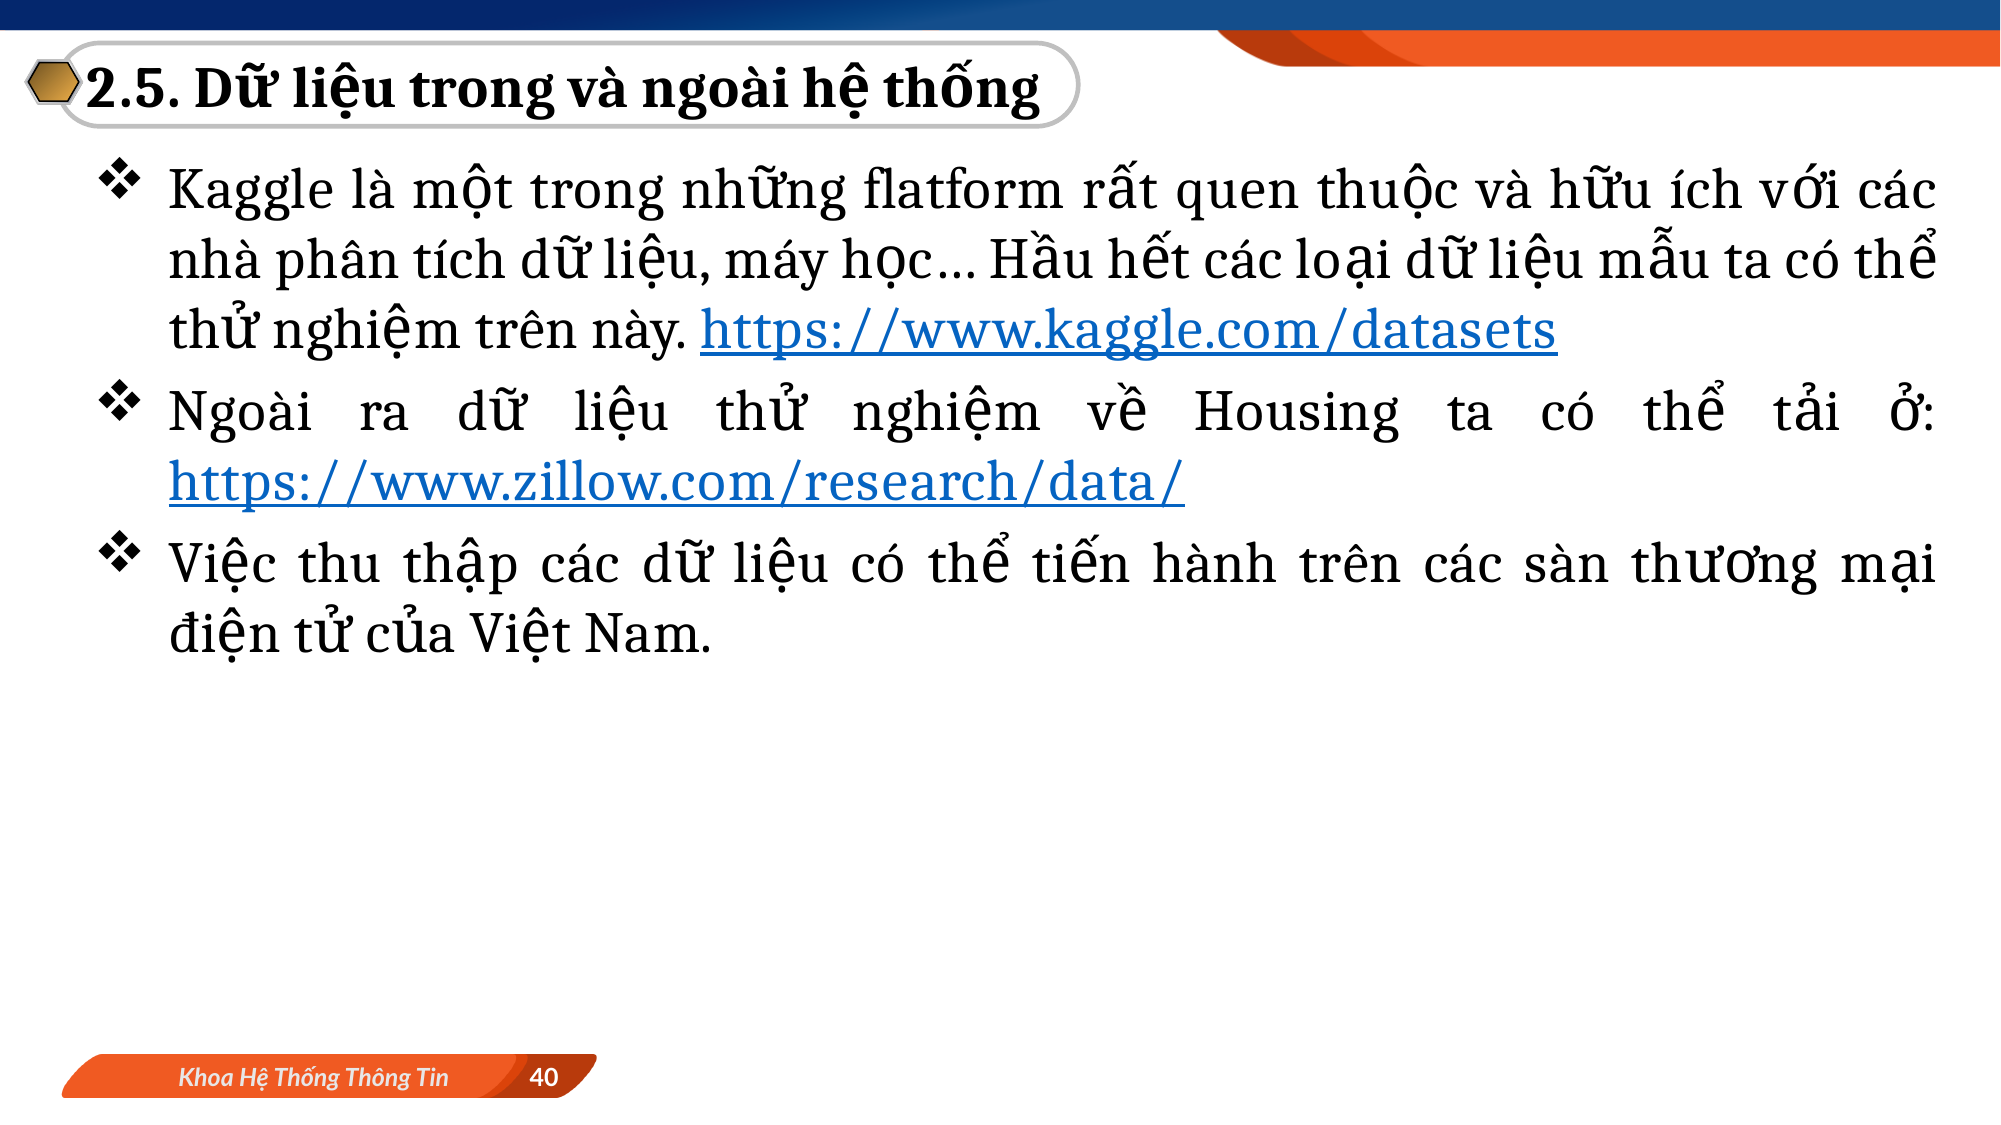

2.5. Dữ liệu trong và ngoài hệ thống

Kaggle là một trong những flatform rất quen thuộc và hữu ích với các nhà phân tích dữ liệu, máy học… Hầu hết các loại dữ liệu mẫu ta có thể thử nghiệm trên này. https://www.kaggle.com/datasets
Ngoài ra dữ liệu thử nghiệm về Housing ta có thể tải ở: https://www.zillow.com/research/data/
Việc thu thập các dữ liệu có thể tiến hành trên các sàn thương mại điện tử của Việt Nam.

40
Khoa Hệ Thống Thông Tin